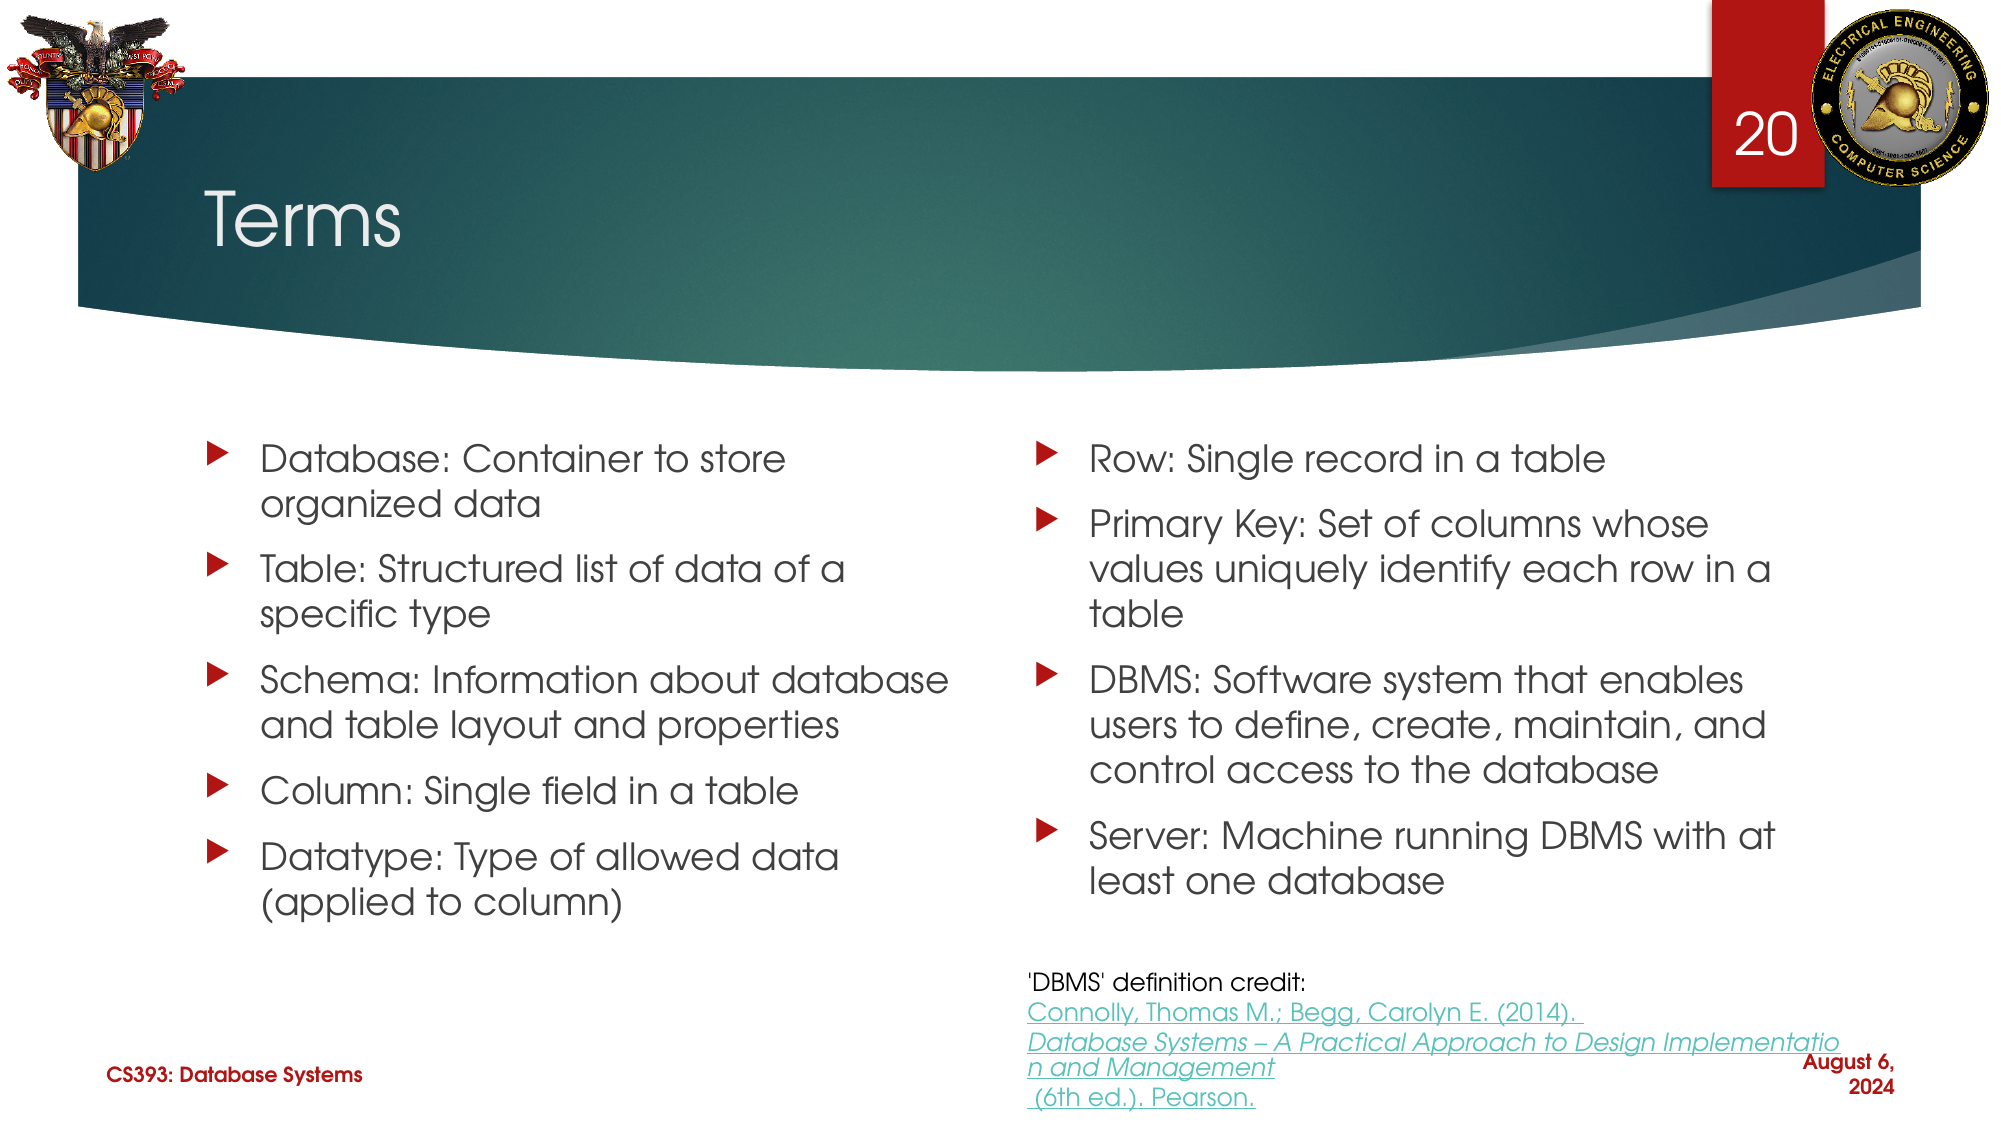

20
# Terms
Database: Container to store organized data
Table: Structured list of data of a specific type
Schema: Information about database and table layout and properties
Column: Single field in a table
Datatype: Type of allowed data (applied to column)
Row: Single record in a table
Primary Key: Set of columns whose values uniquely identify each row in a table
DBMS: Software system that enables users to define, create, maintain, and control access to the database
Server: Machine running DBMS with at least one database
'DBMS' definition credit:
Connolly, Thomas M.; Begg, Carolyn E. (2014). Database Systems – A Practical Approach to Design Implementation and Management (6th ed.). Pearson.
CS393: Database Systems
August 6, 2024